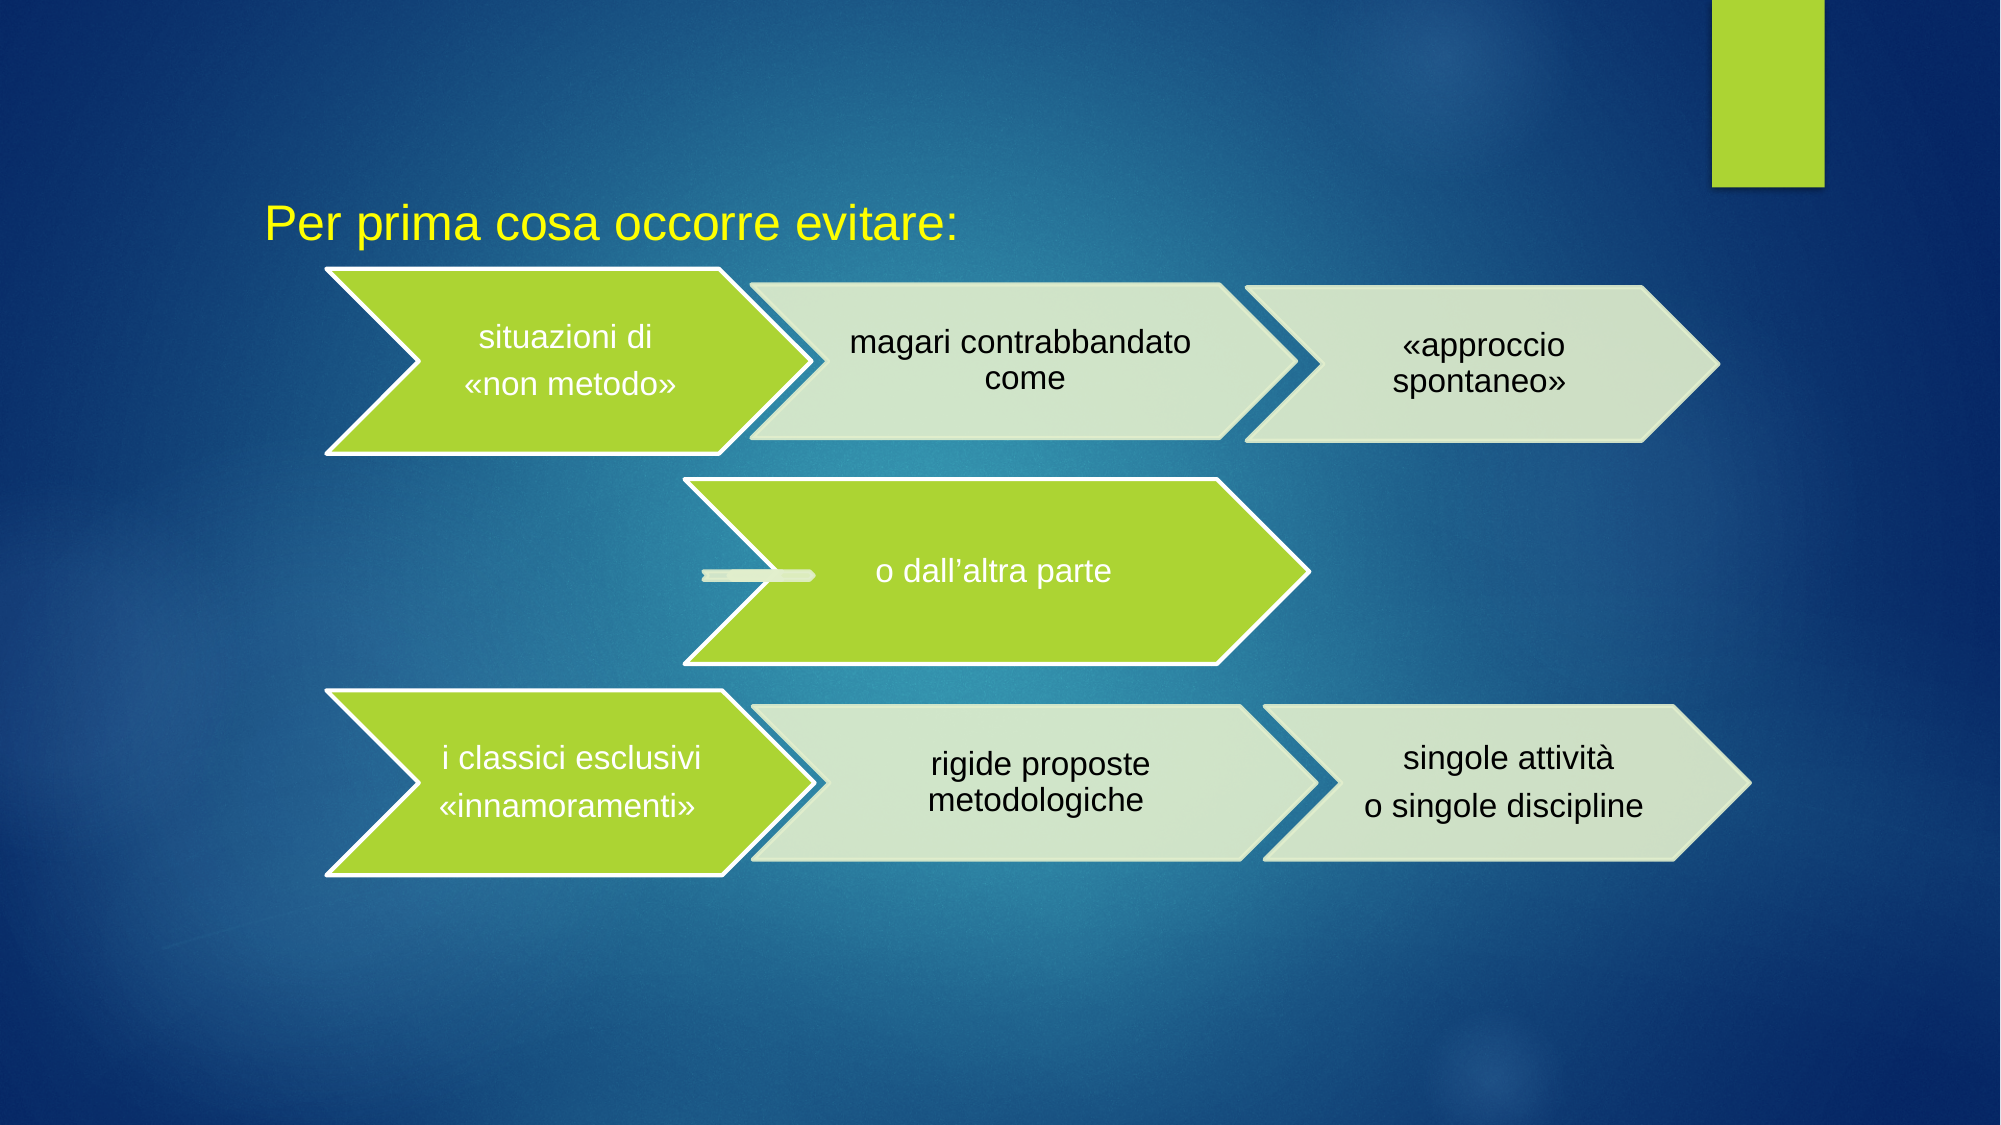

Per prima cosa occorre evitare:

situazioni di
«non metodo»
magari contrabbandato  come
«approccio spontaneo»
o dall’altra parte

i classici esclusivi
«innamoramenti»
 rigide proposte metodologiche
 singole attività
o singole discipline